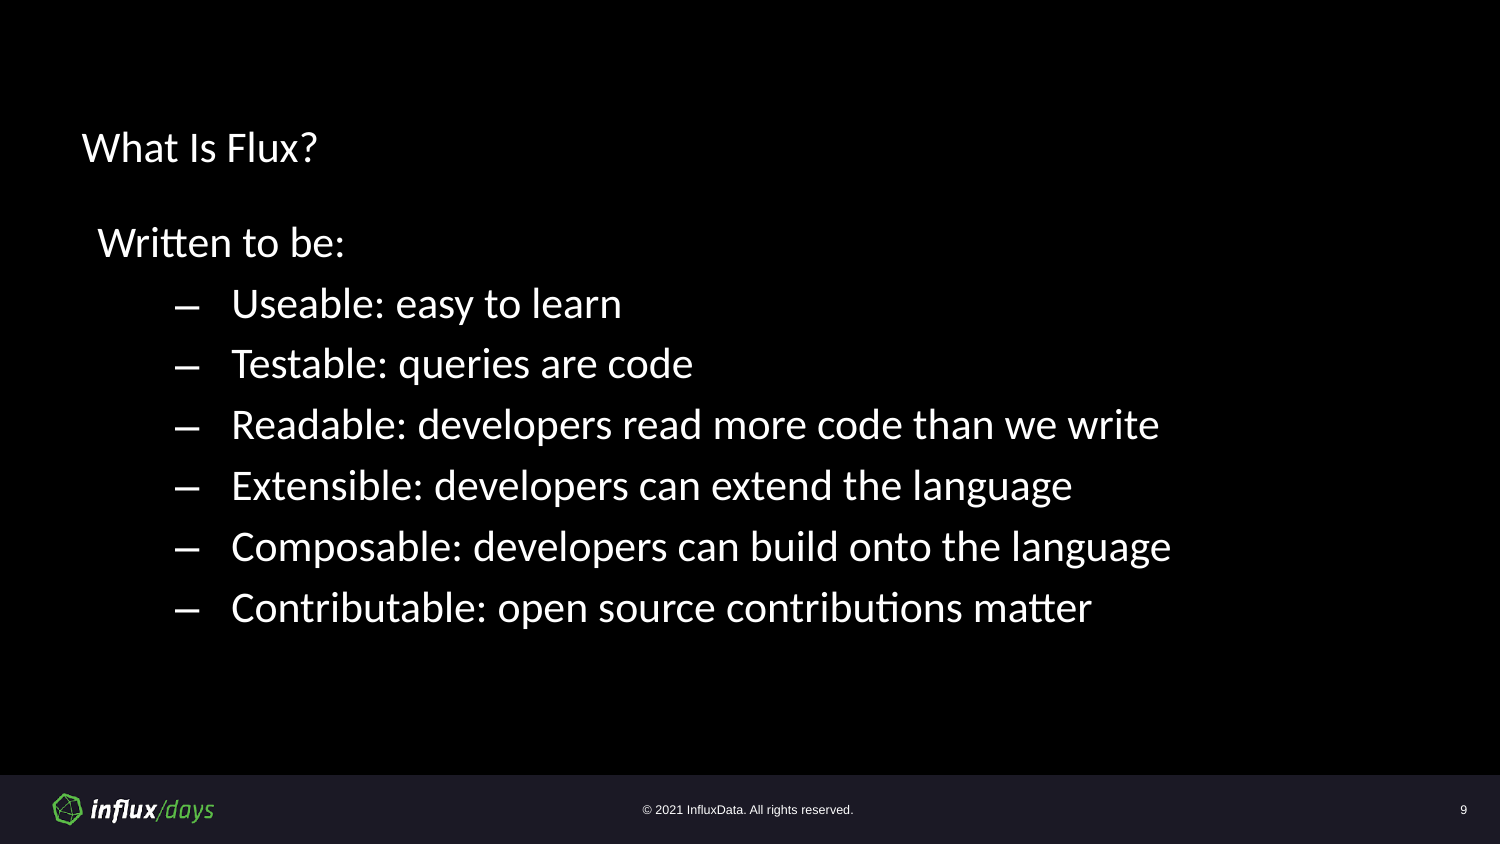

# What Is Flux?
Written to be:
Useable: easy to learn
Testable: queries are code
Readable: developers read more code than we write
Extensible: developers can extend the language
Composable: developers can build onto the language
Contributable: open source contributions matter
9